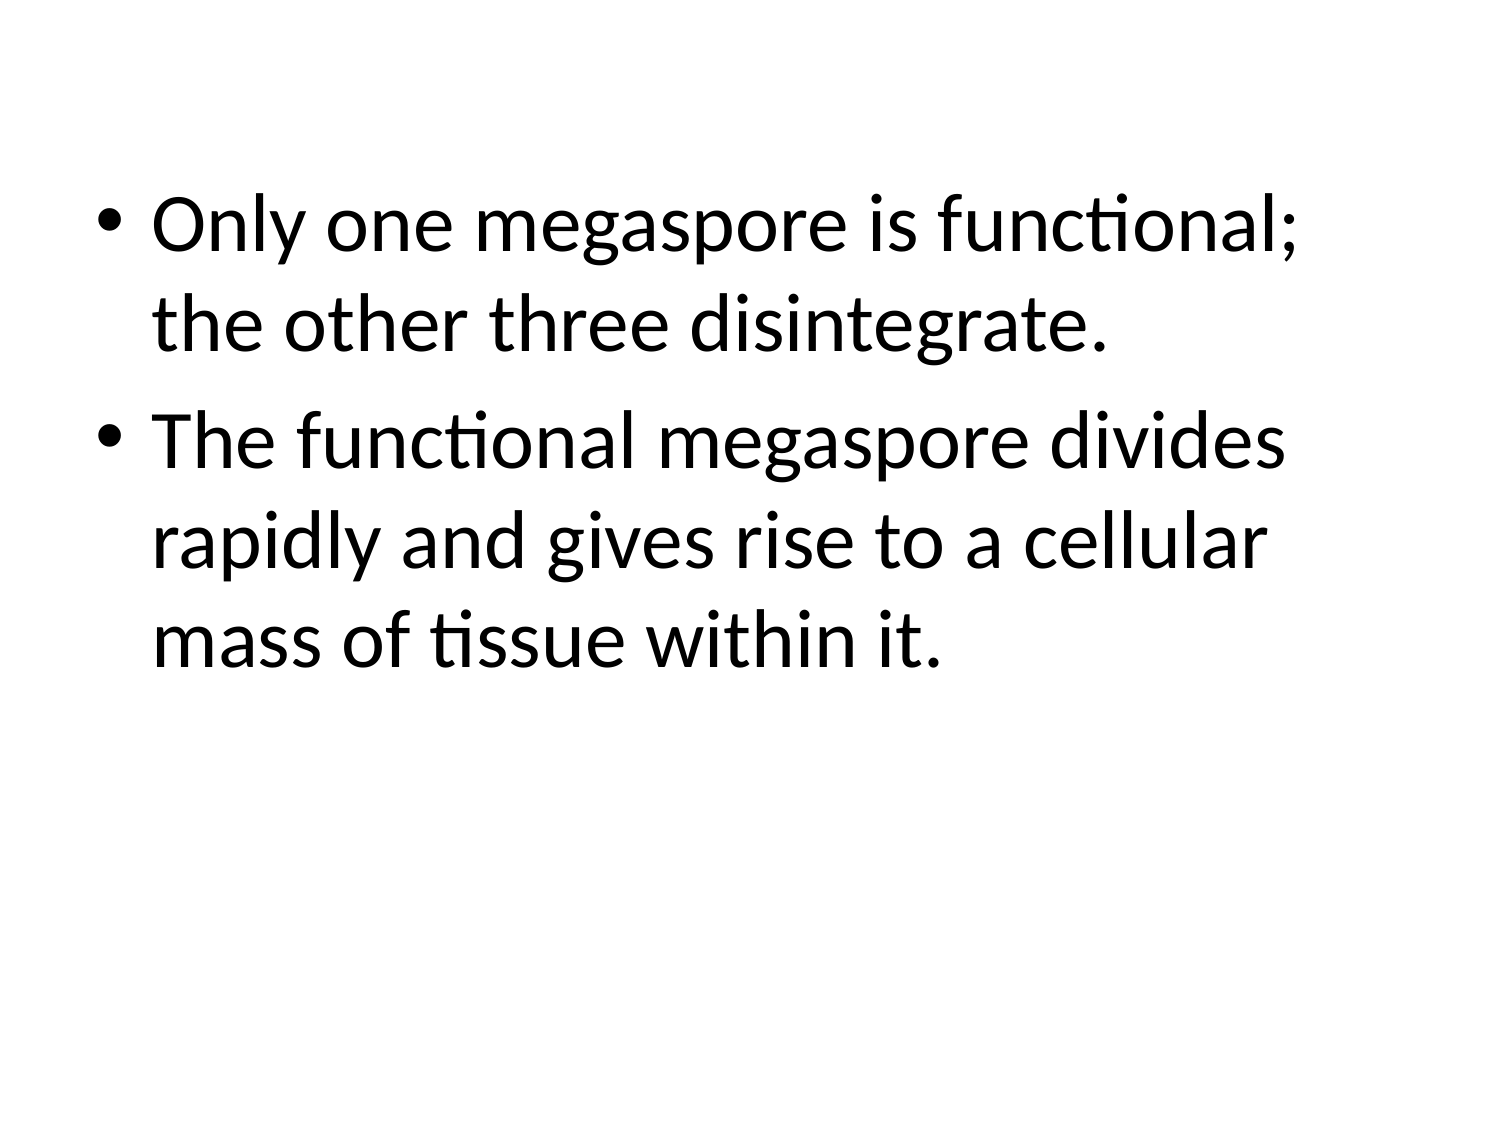

#
Only one megaspore is functional; the other three disintegrate.
The functional megaspore divides rapidly and gives rise to a cellular mass of tissue within it.